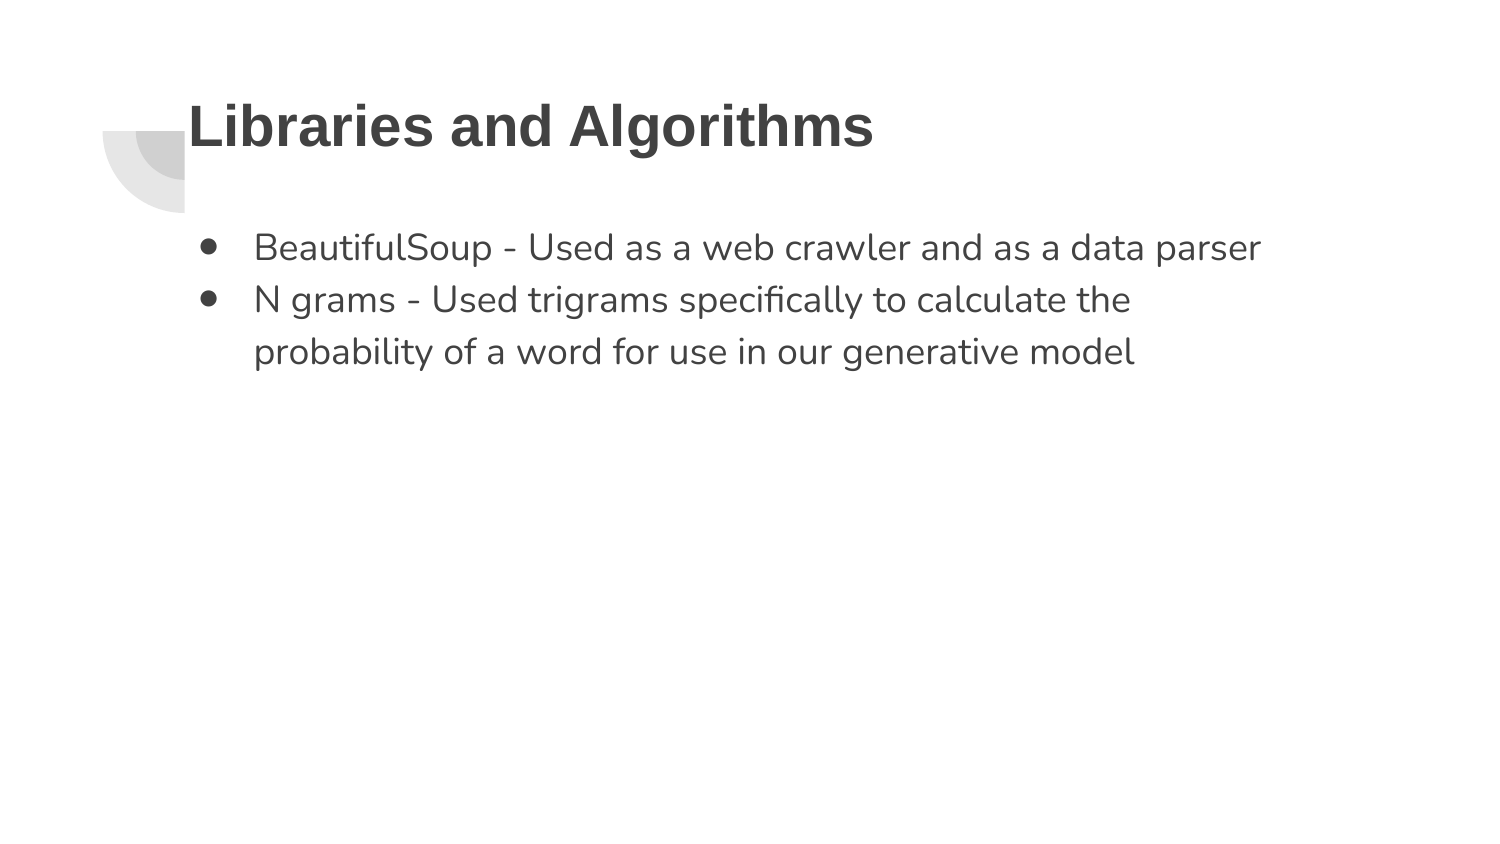

# Libraries and Algorithms
BeautifulSoup - Used as a web crawler and as a data parser
N grams - Used trigrams specifically to calculate the probability of a word for use in our generative model